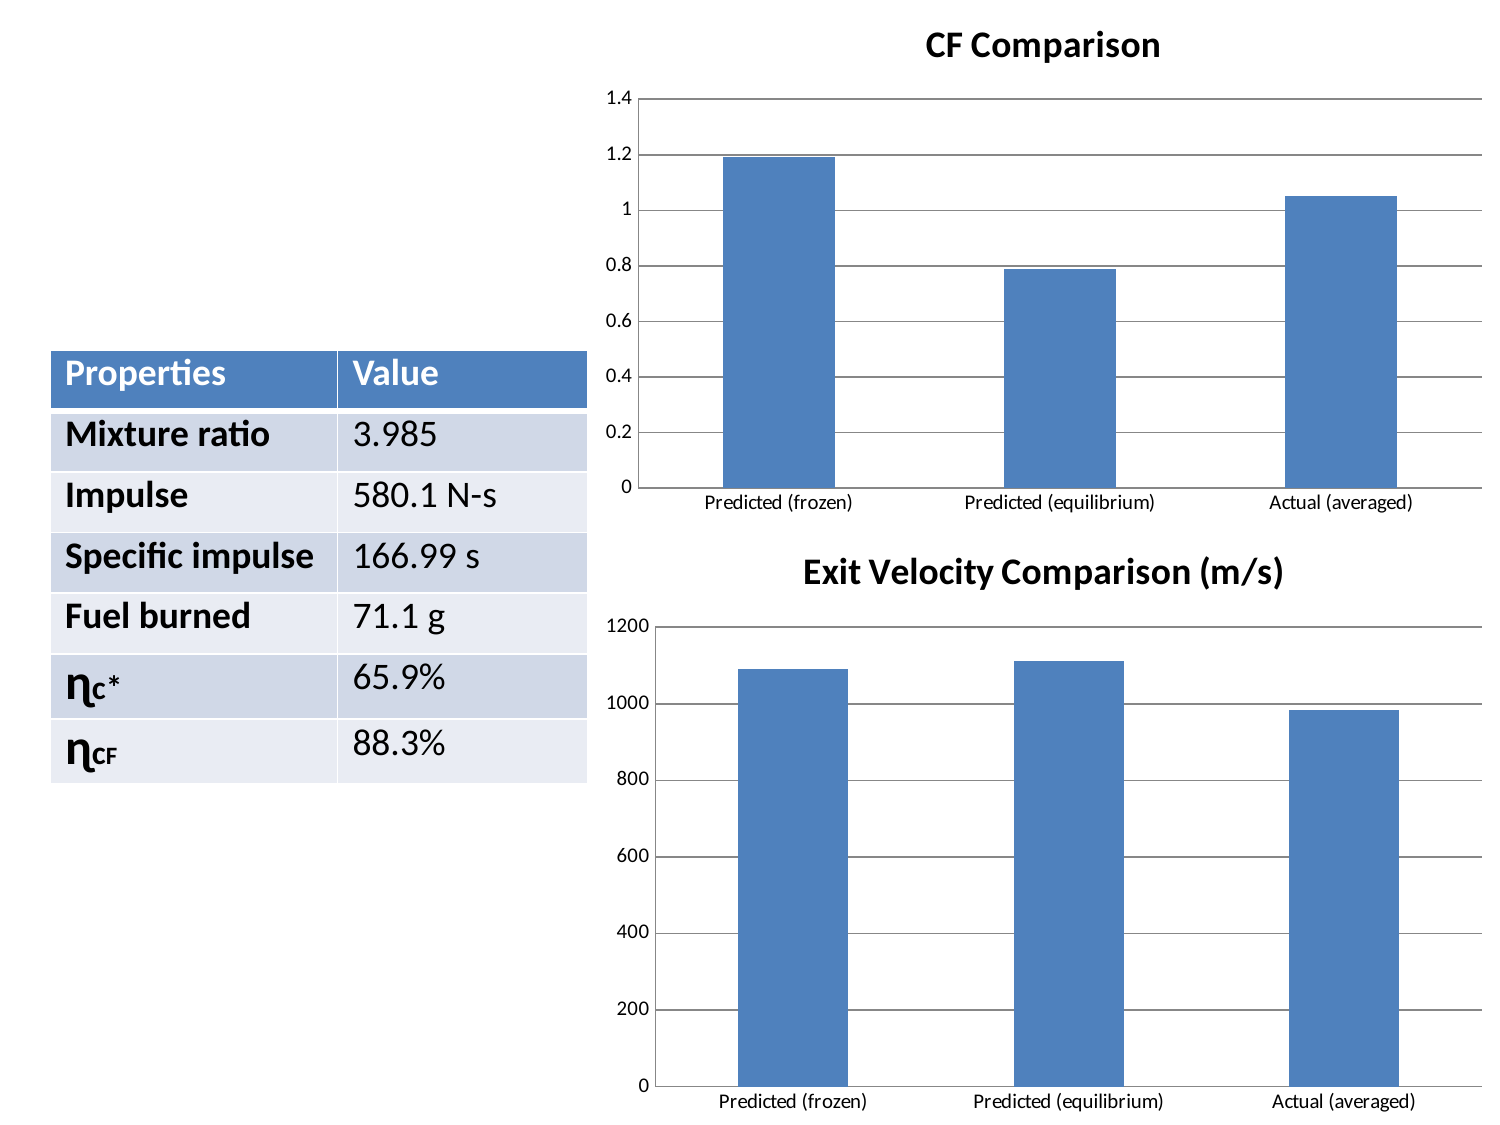

### Chart: CF Comparison

| Category |  |
|---|---|
| Predicted (frozen) | 1.192 |
| Predicted (equilibrium) | 0.788 |
| Actual (averaged) | 1.053 |
| Properties | Value |
| --- | --- |
| Mixture ratio | 3.985 |
| Impulse | 580.1 N-s |
| Specific impulse | 166.99 s |
| Fuel burned | 71.1 g |
| ɳc\* | 65.9% |
| ɳcF | 88.3% |

### Chart: Exit Velocity Comparison (m/s)

| Category |  |
|---|---|
| Predicted (frozen) | 1091.0 |
| Predicted (equilibrium) | 1111.0 |
| Actual (averaged) | 984.2361999999994 |